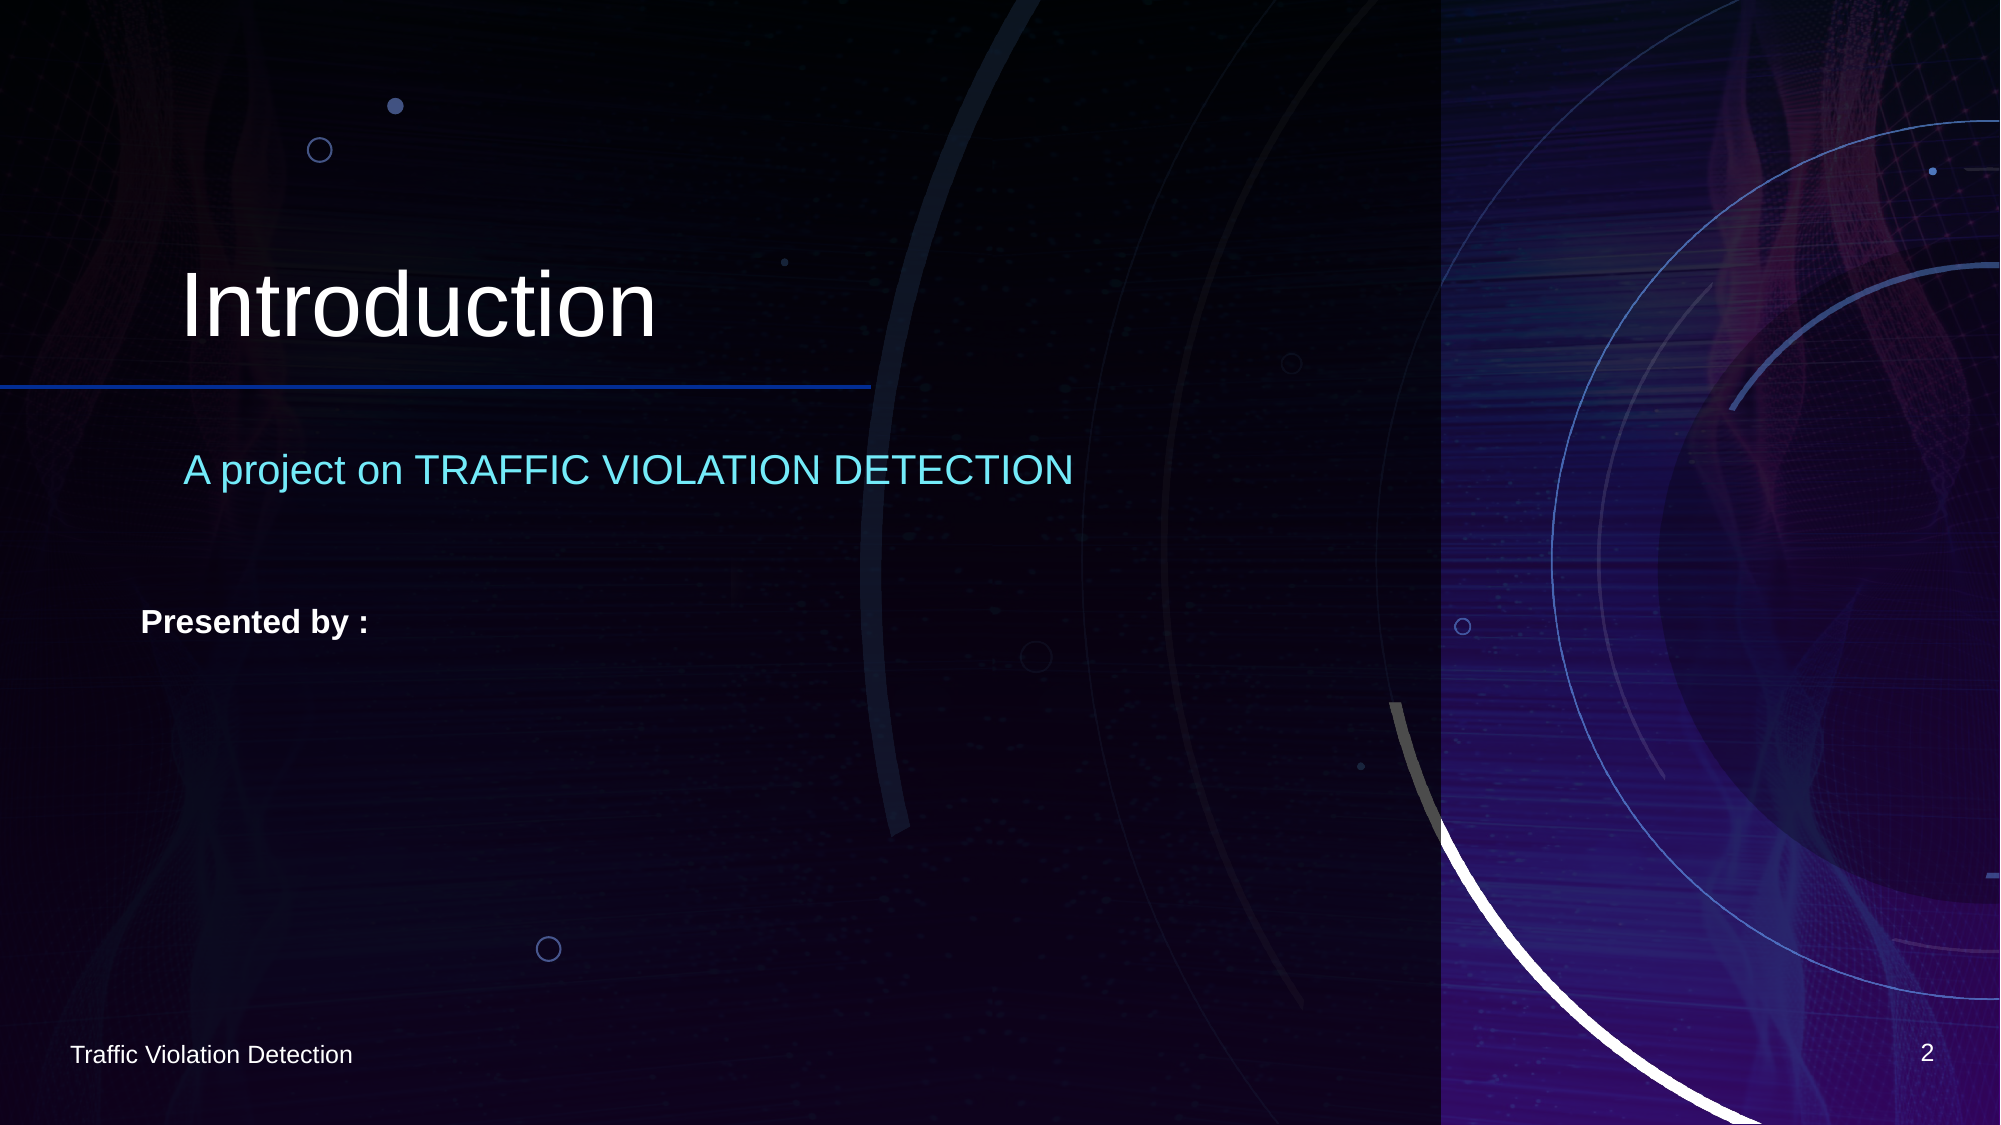

# Introduction
A project on TRAFFIC VIOLATION DETECTION

Presented by :

2
Traffic Violation Detection